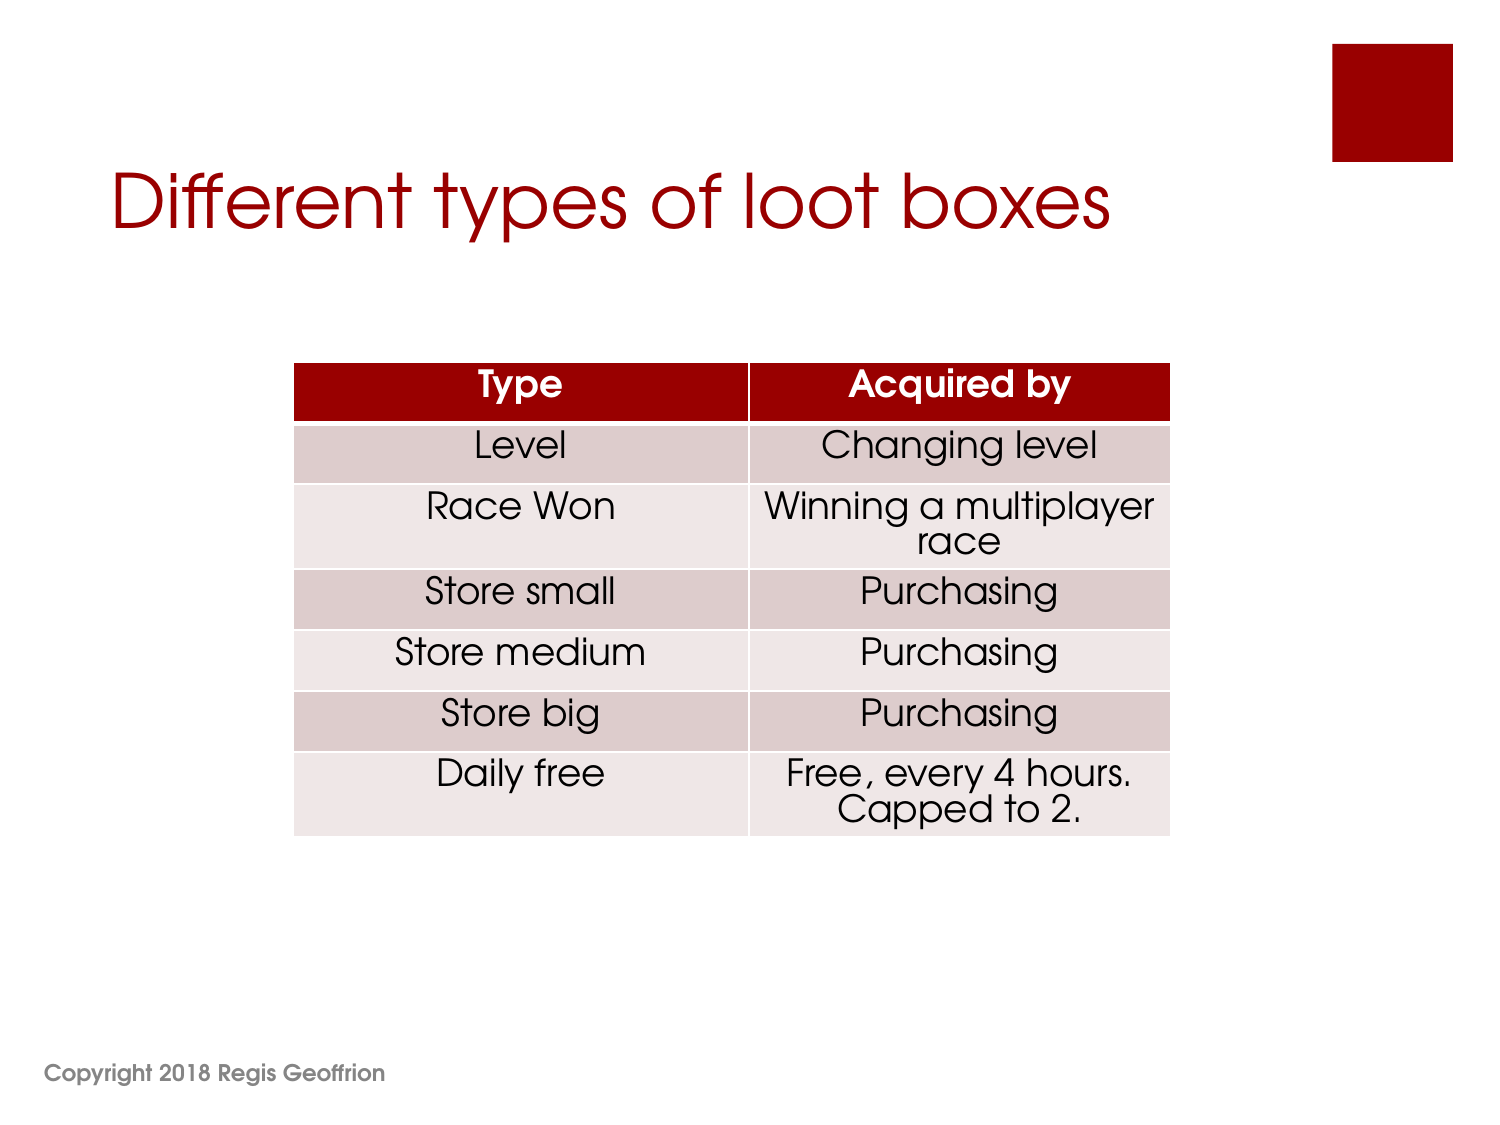

# Different types of loot boxes
| Type | Acquired by |
| --- | --- |
| Level | Changing level |
| Race Won | Winning a multiplayer race |
| Store small | Purchasing |
| Store medium | Purchasing |
| Store big | Purchasing |
| Daily free | Free, every 4 hours. Capped to 2. |
Copyright 2018 Regis Geoffrion